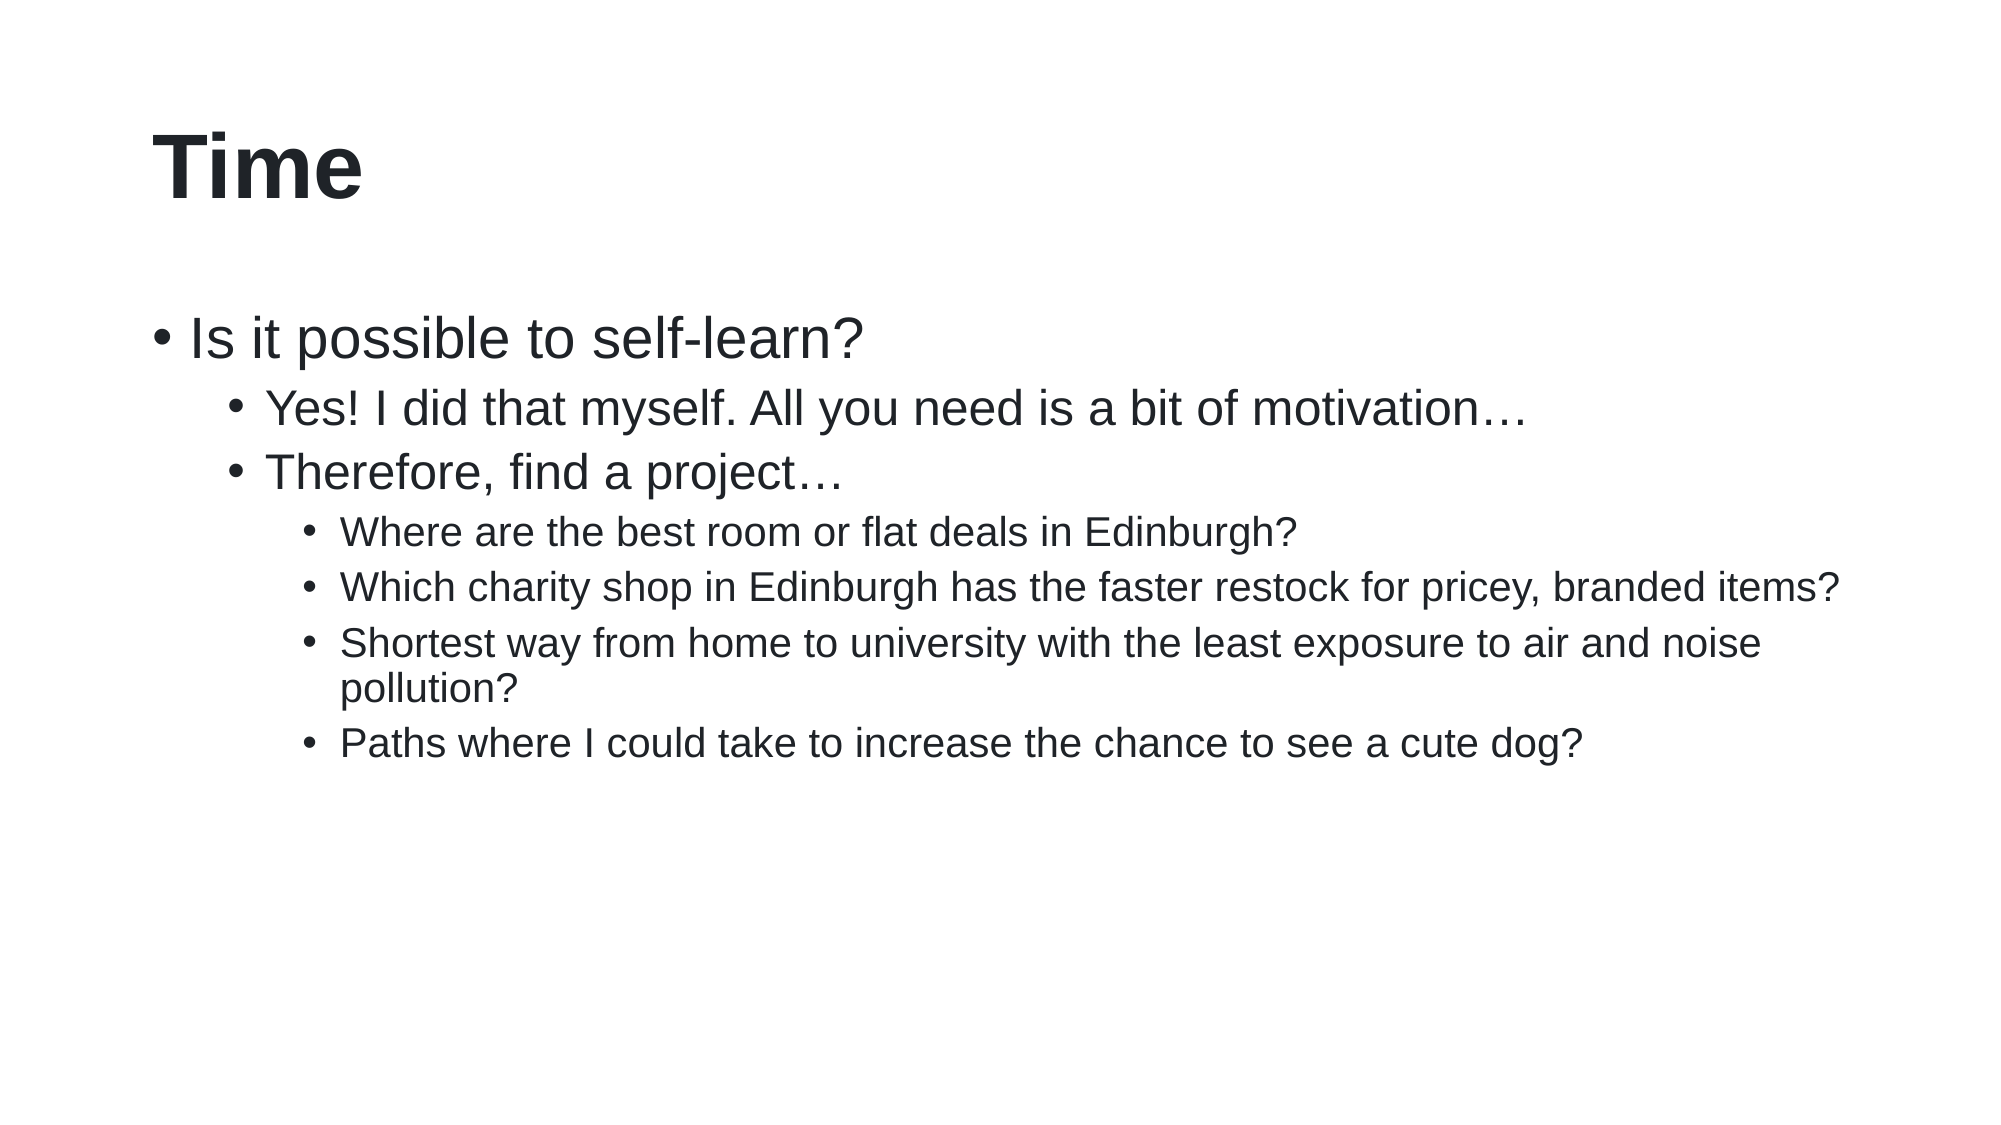

# Time
Is it possible to self-learn?
Yes! I did that myself. All you need is a bit of motivation…
Therefore, find a project…
Where are the best room or flat deals in Edinburgh?
Which charity shop in Edinburgh has the faster restock for pricey, branded items?
Shortest way from home to university with the least exposure to air and noise pollution?
Paths where I could take to increase the chance to see a cute dog?